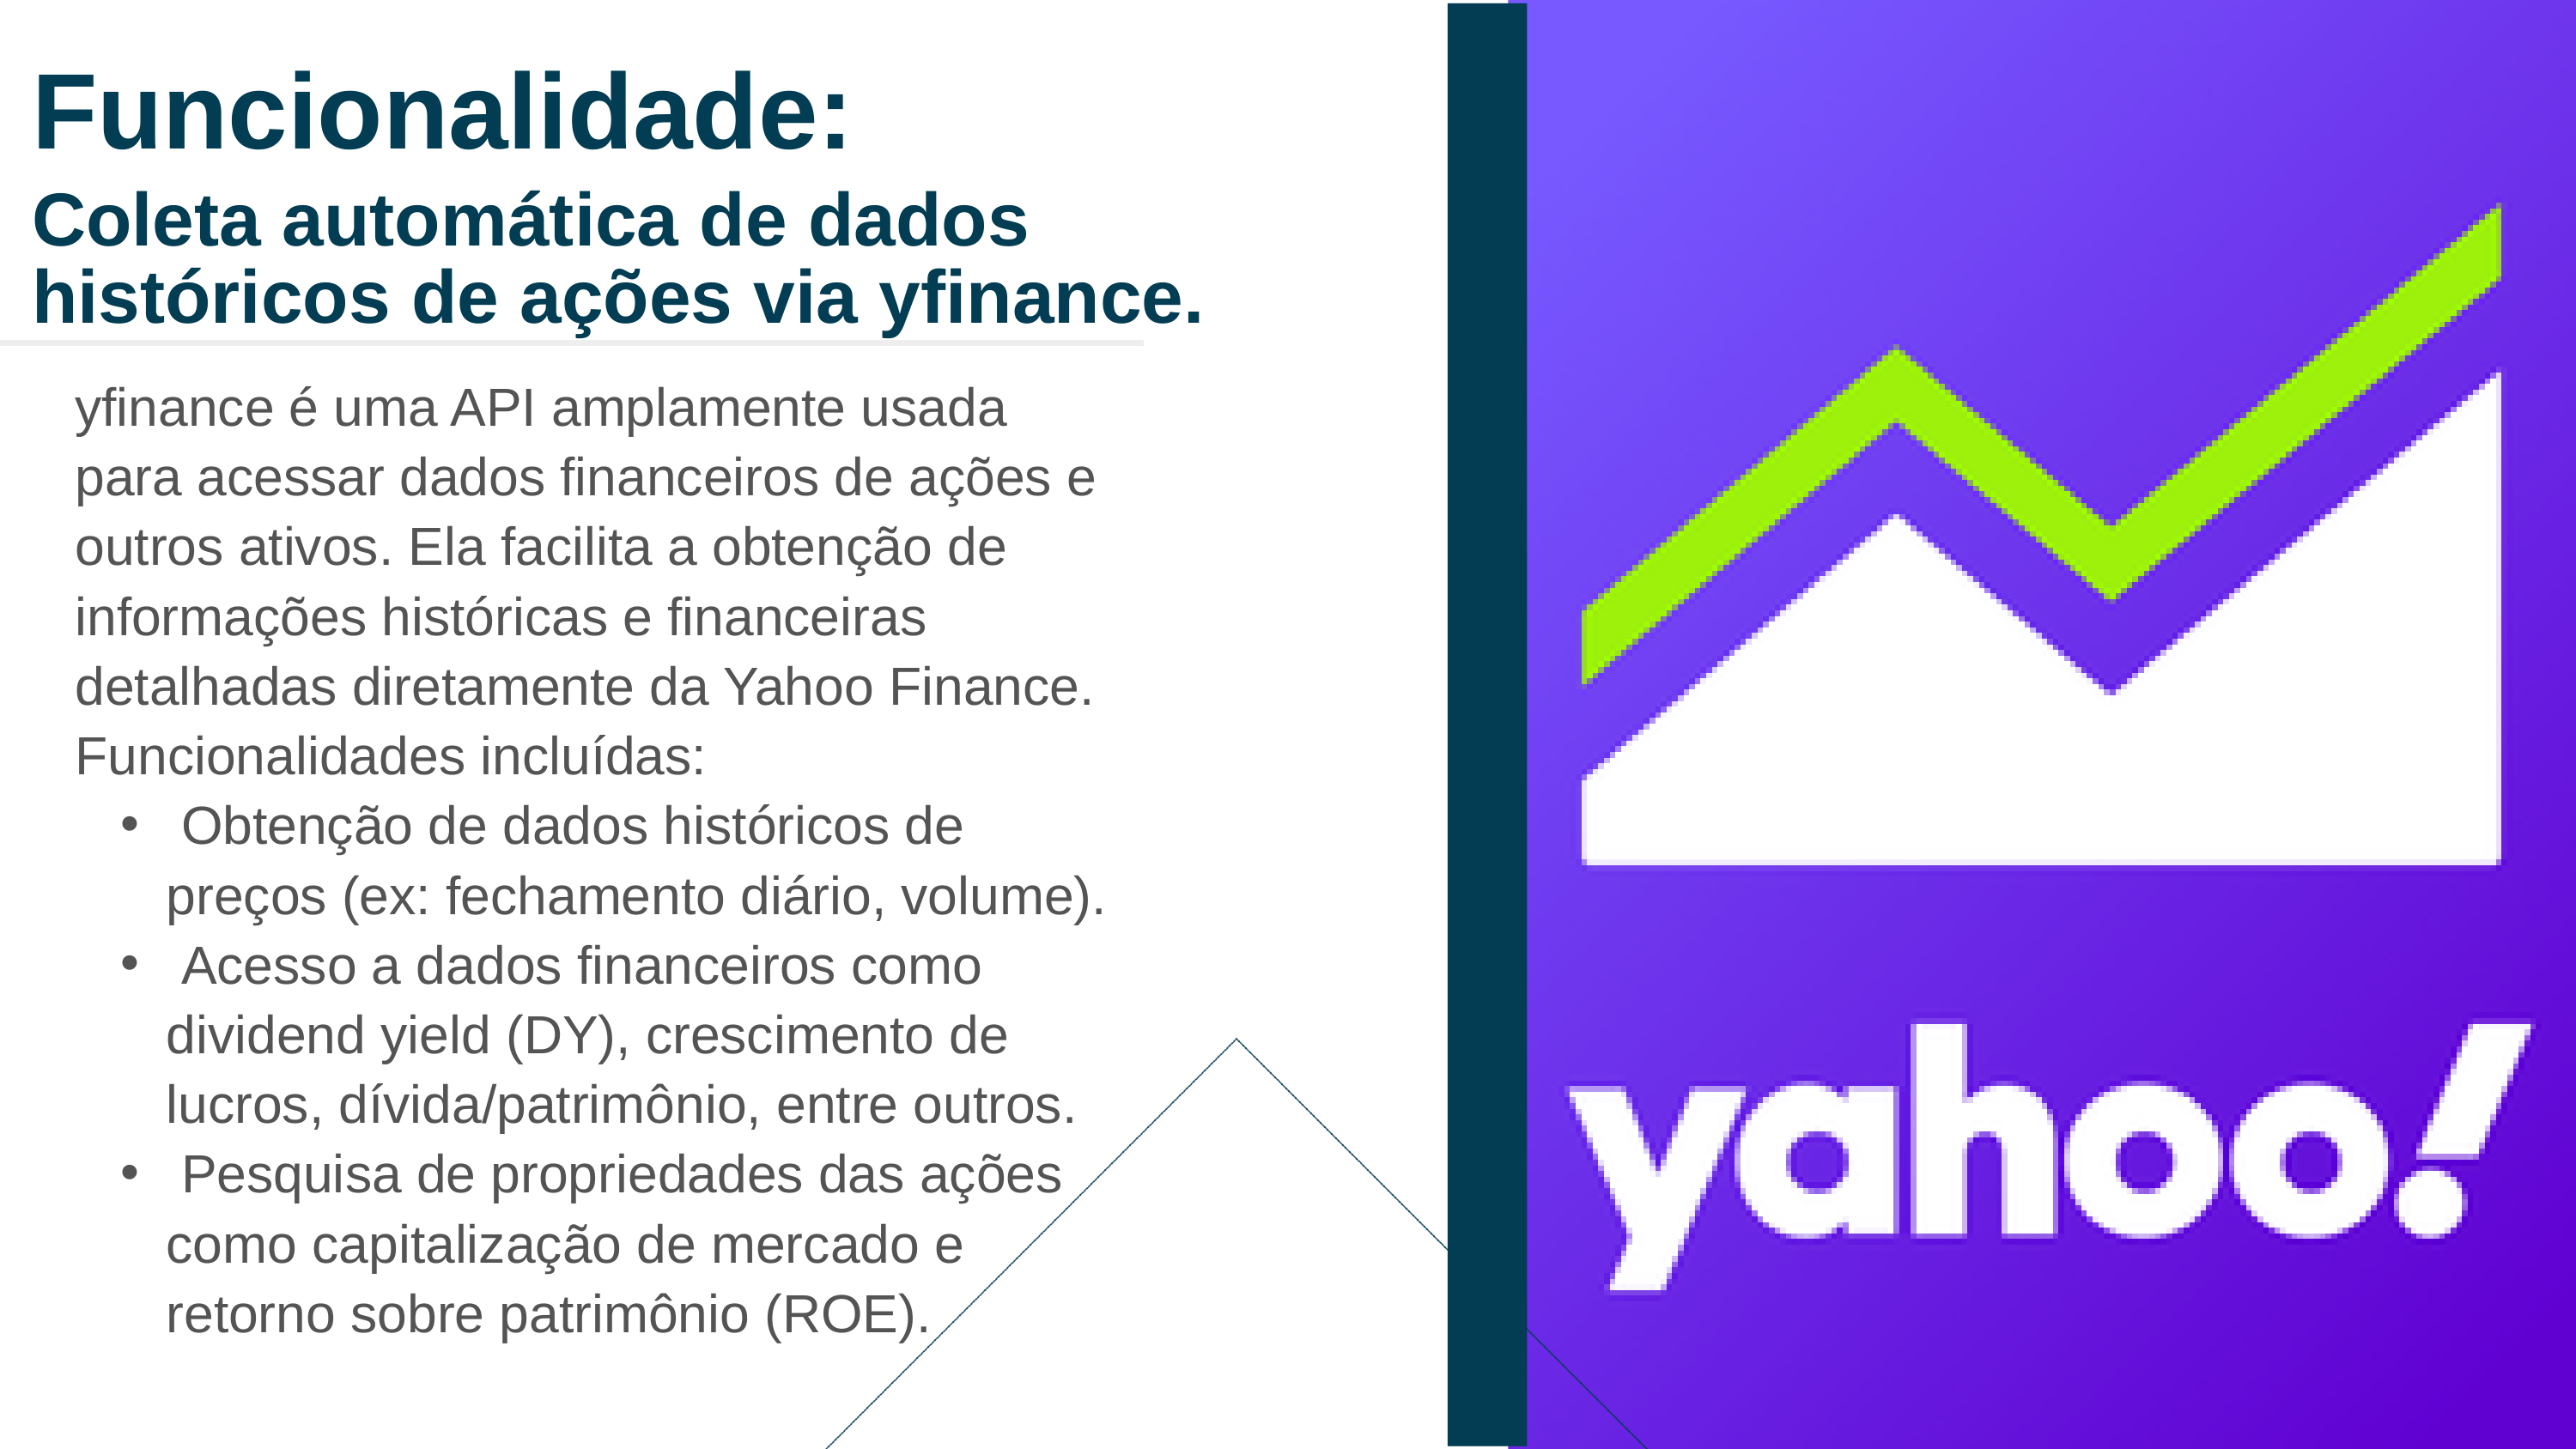

Funcionalidade:
Coleta automática de dados históricos de ações via yfinance.

yfinance é uma API amplamente usada para acessar dados financeiros de ações e outros ativos. Ela facilita a obtenção de informações históricas e financeiras detalhadas diretamente da Yahoo Finance.
Funcionalidades incluídas:
 Obtenção de dados históricos de preços (ex: fechamento diário, volume).
 Acesso a dados financeiros como dividend yield (DY), crescimento de lucros, dívida/patrimônio, entre outros.
 Pesquisa de propriedades das ações como capitalização de mercado e retorno sobre patrimônio (ROE).